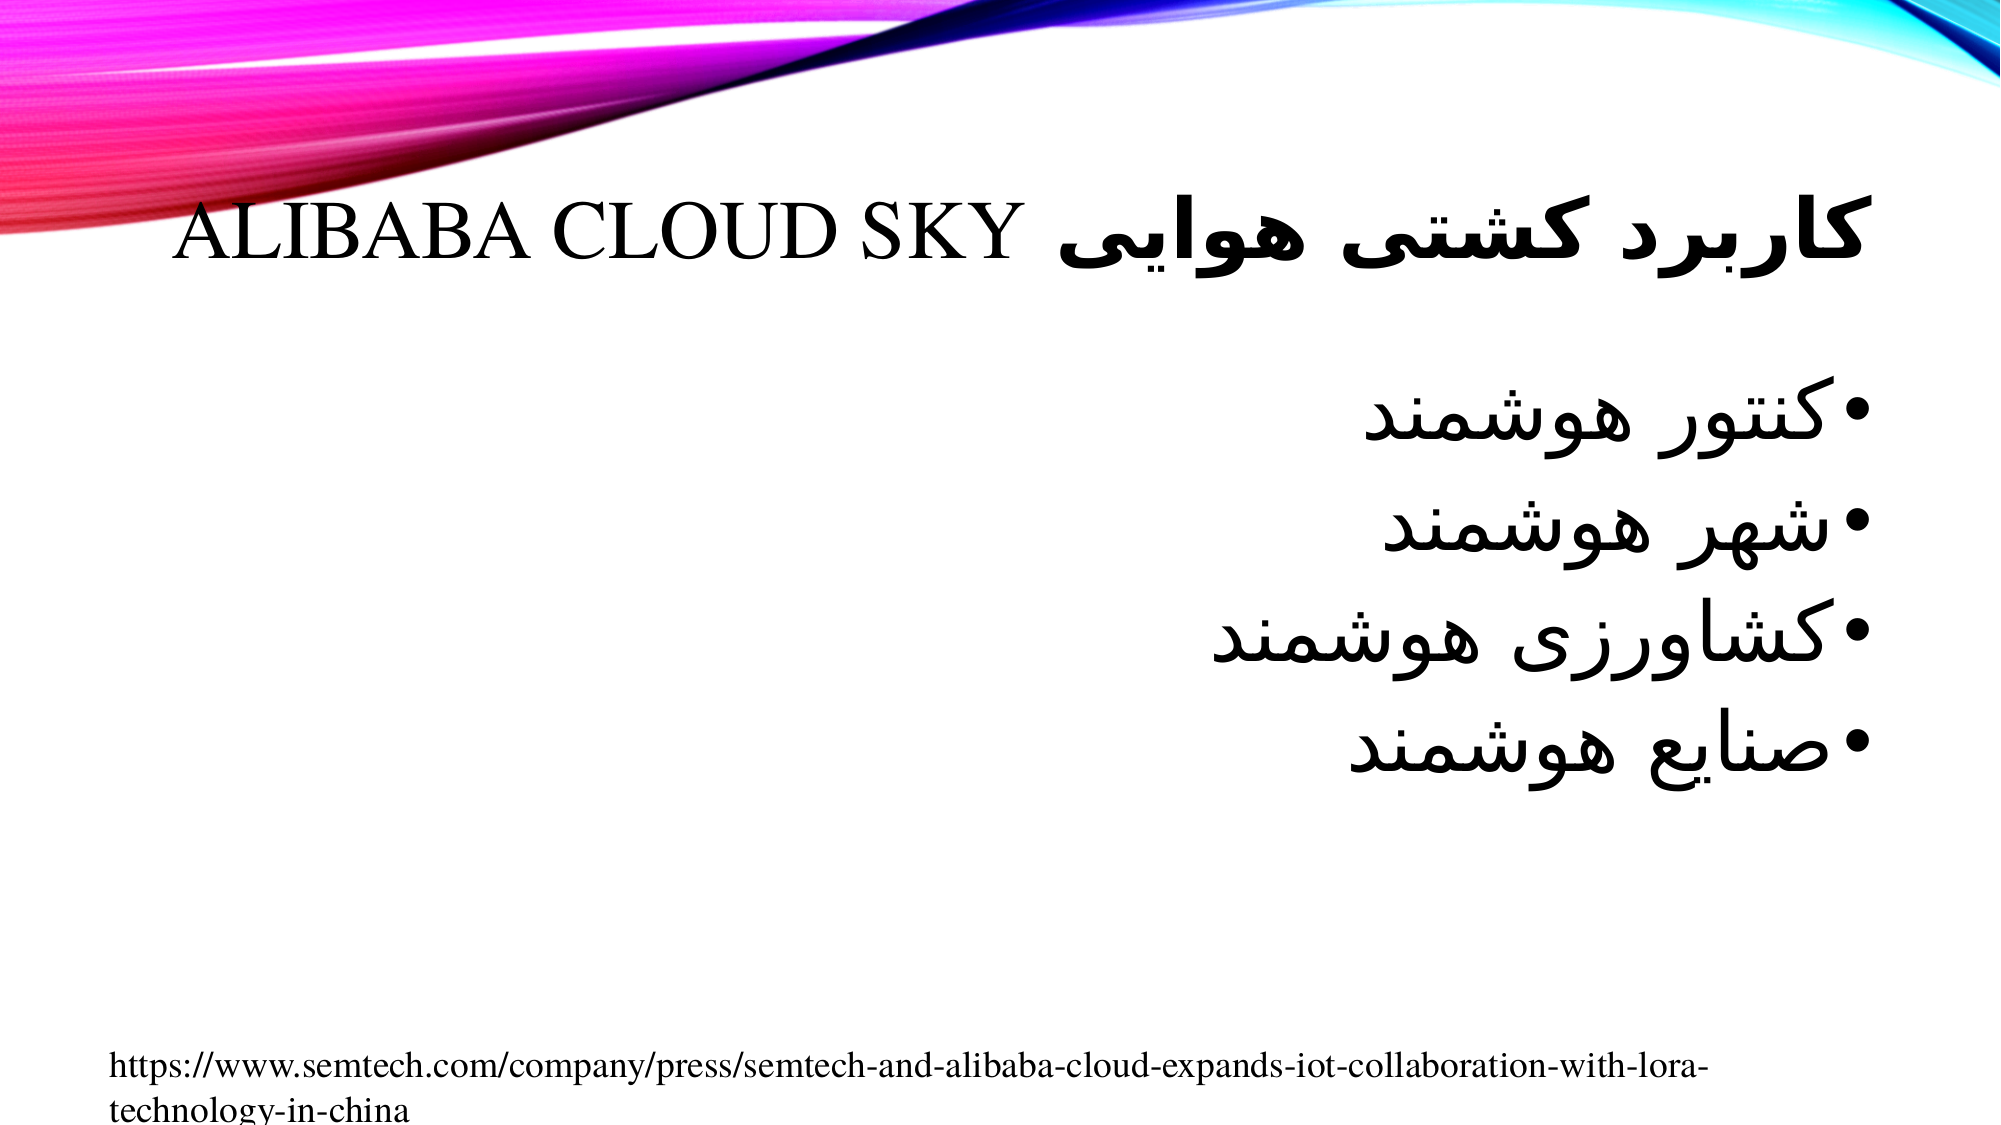

# کاربرد کشتی هوایی Alibaba cloud sky
کنتور هوشمند
شهر هوشمند
کشاورزی هوشمند
صنایع هوشمند

https://www.semtech.com/company/press/semtech-and-alibaba-cloud-expands-iot-collaboration-with-lora-technology-in-china